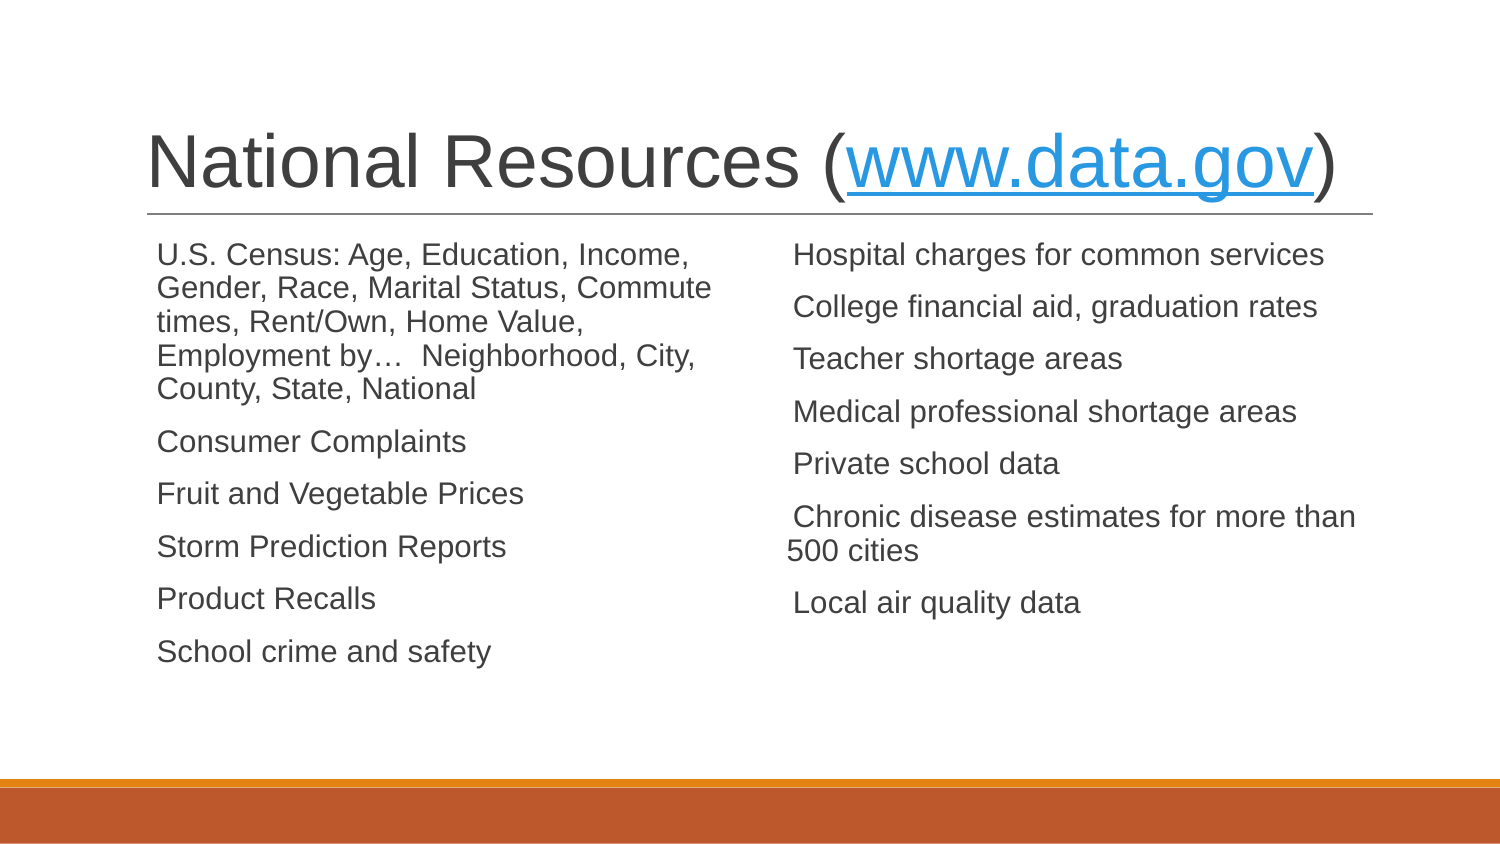

# National Resources (www.data.gov)
U.S. Census: Age, Education, Income, Gender, Race, Marital Status, Commute times, Rent/Own, Home Value, Employment by…  Neighborhood, City, County, State, National
Consumer Complaints
Fruit and Vegetable Prices
Storm Prediction Reports
Product Recalls
School crime and safety
Hospital charges for common services
College financial aid, graduation rates
Teacher shortage areas
Medical professional shortage areas
Private school data
Chronic disease estimates for more than 500 cities
Local air quality data